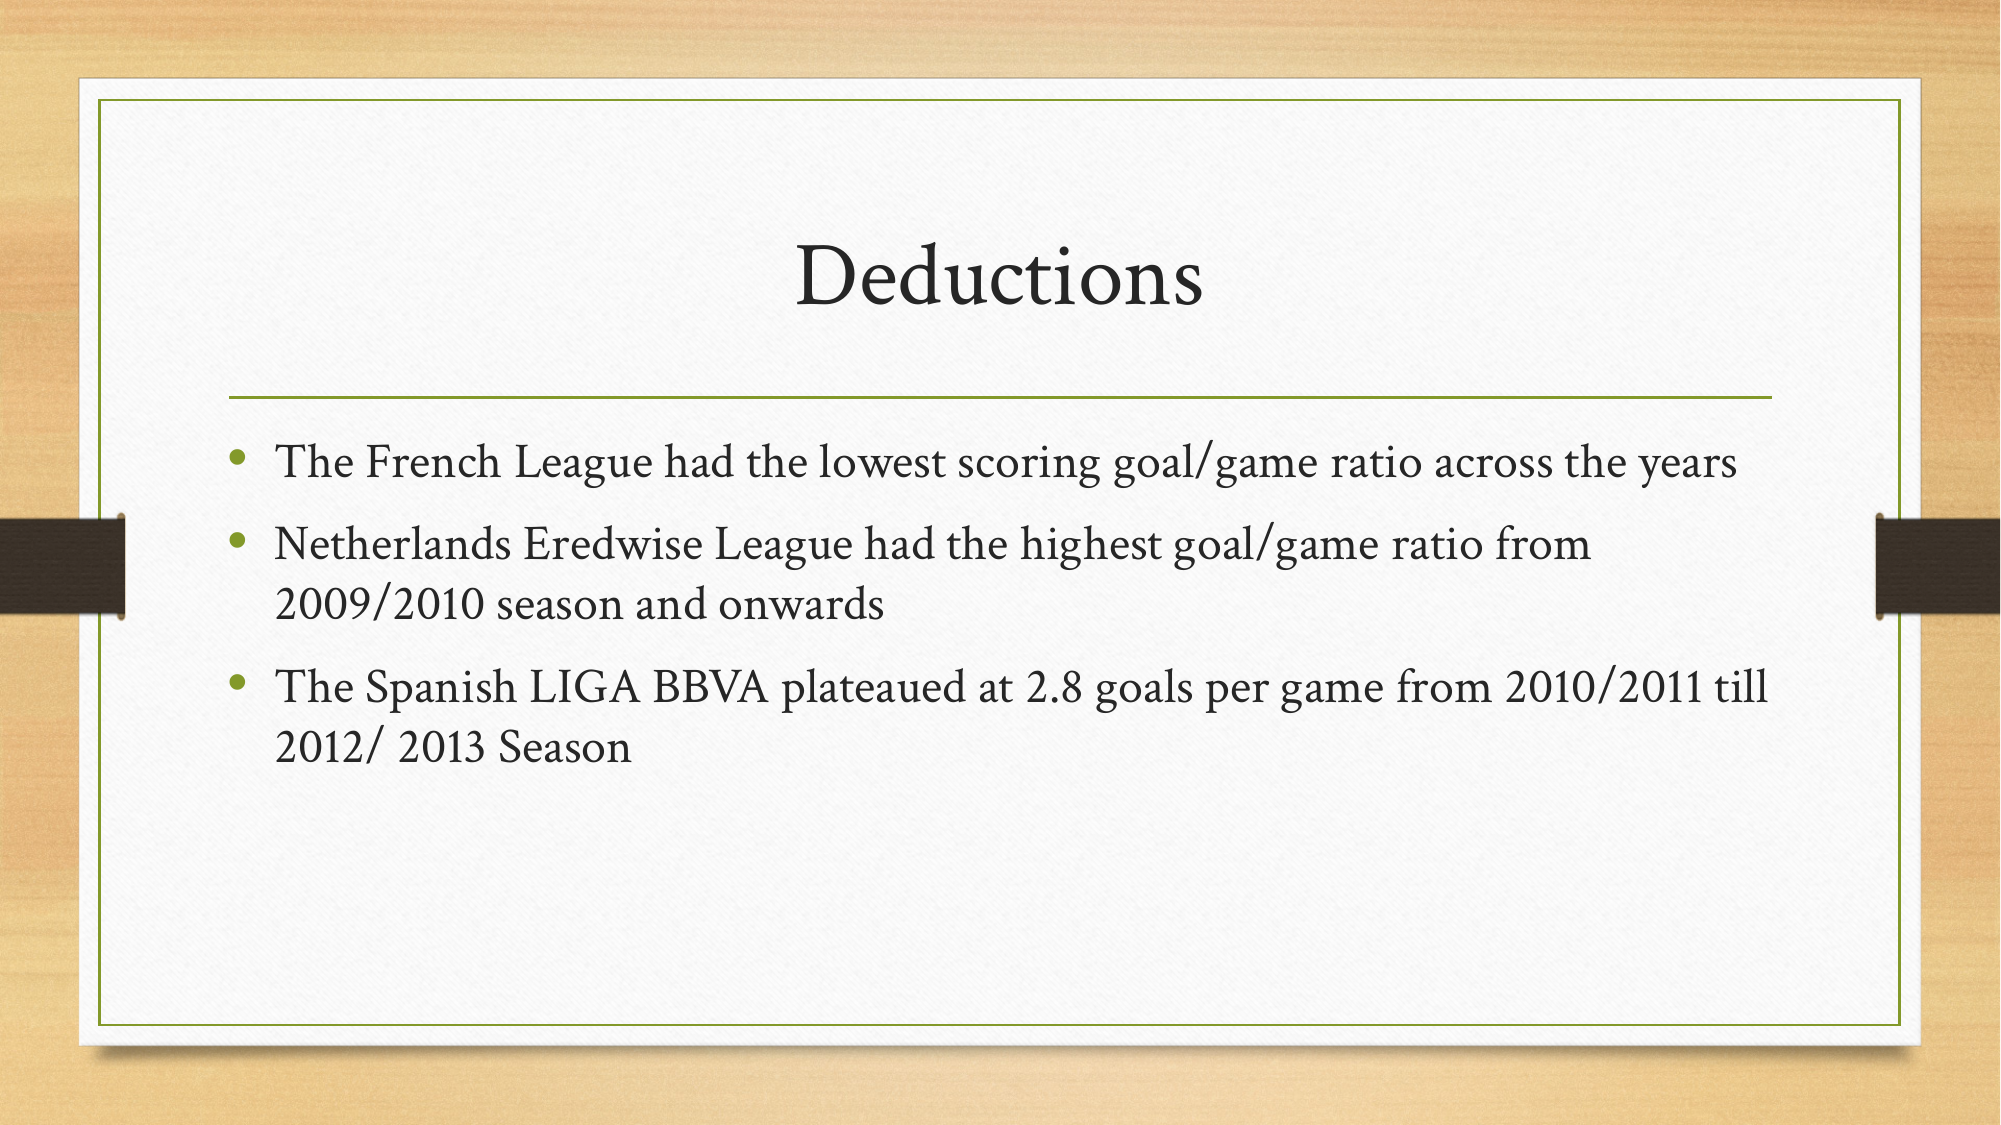

# Deductions
The French League had the lowest scoring goal/game ratio across the years
Netherlands Eredwise League had the highest goal/game ratio from 2009/2010 season and onwards
The Spanish LIGA BBVA plateaued at 2.8 goals per game from 2010/2011 till 2012/ 2013 Season